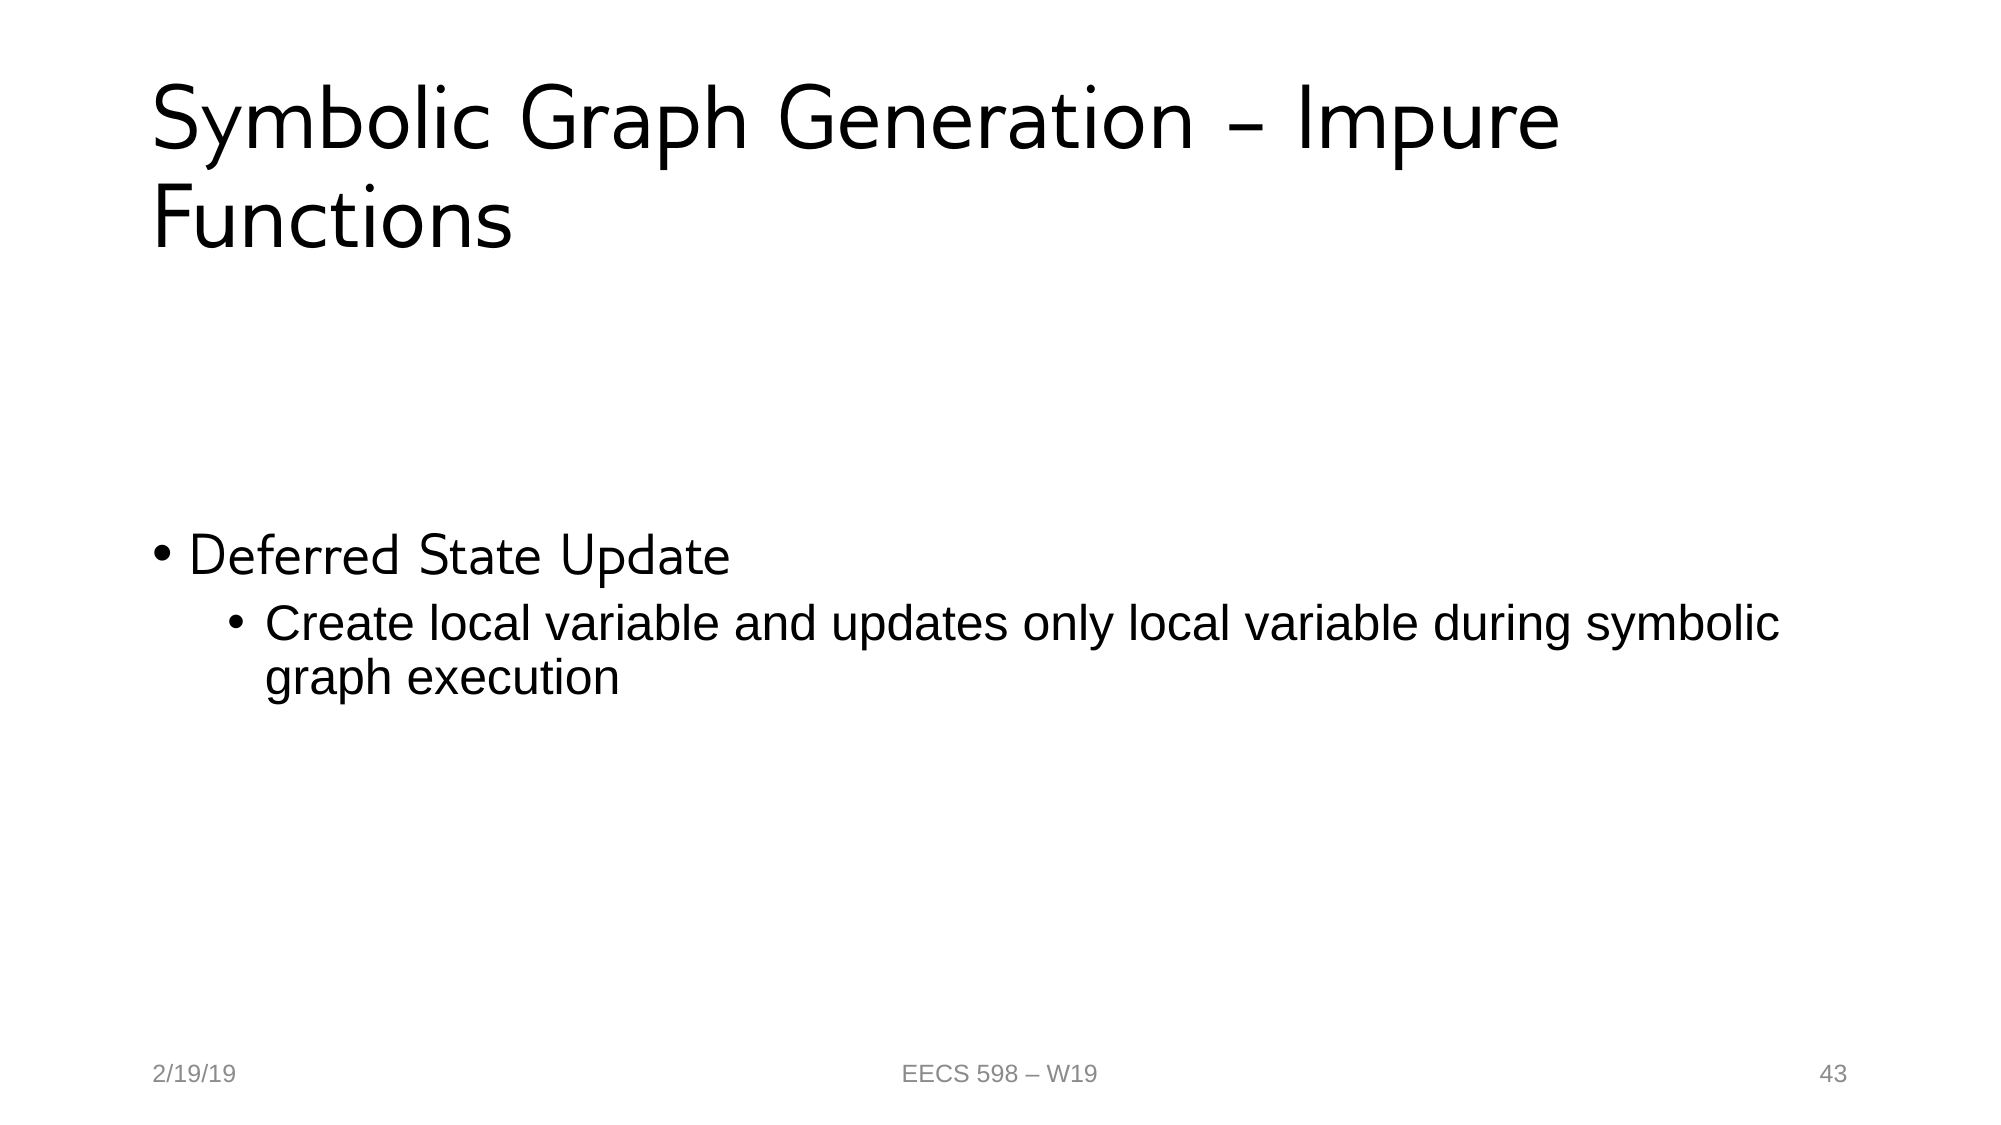

# Symbolic Graph Generation – Impure Functions
Deferred State Update
Create local variable and updates only local variable during symbolic graph execution

2/19/19
EECS 598 – W19
43